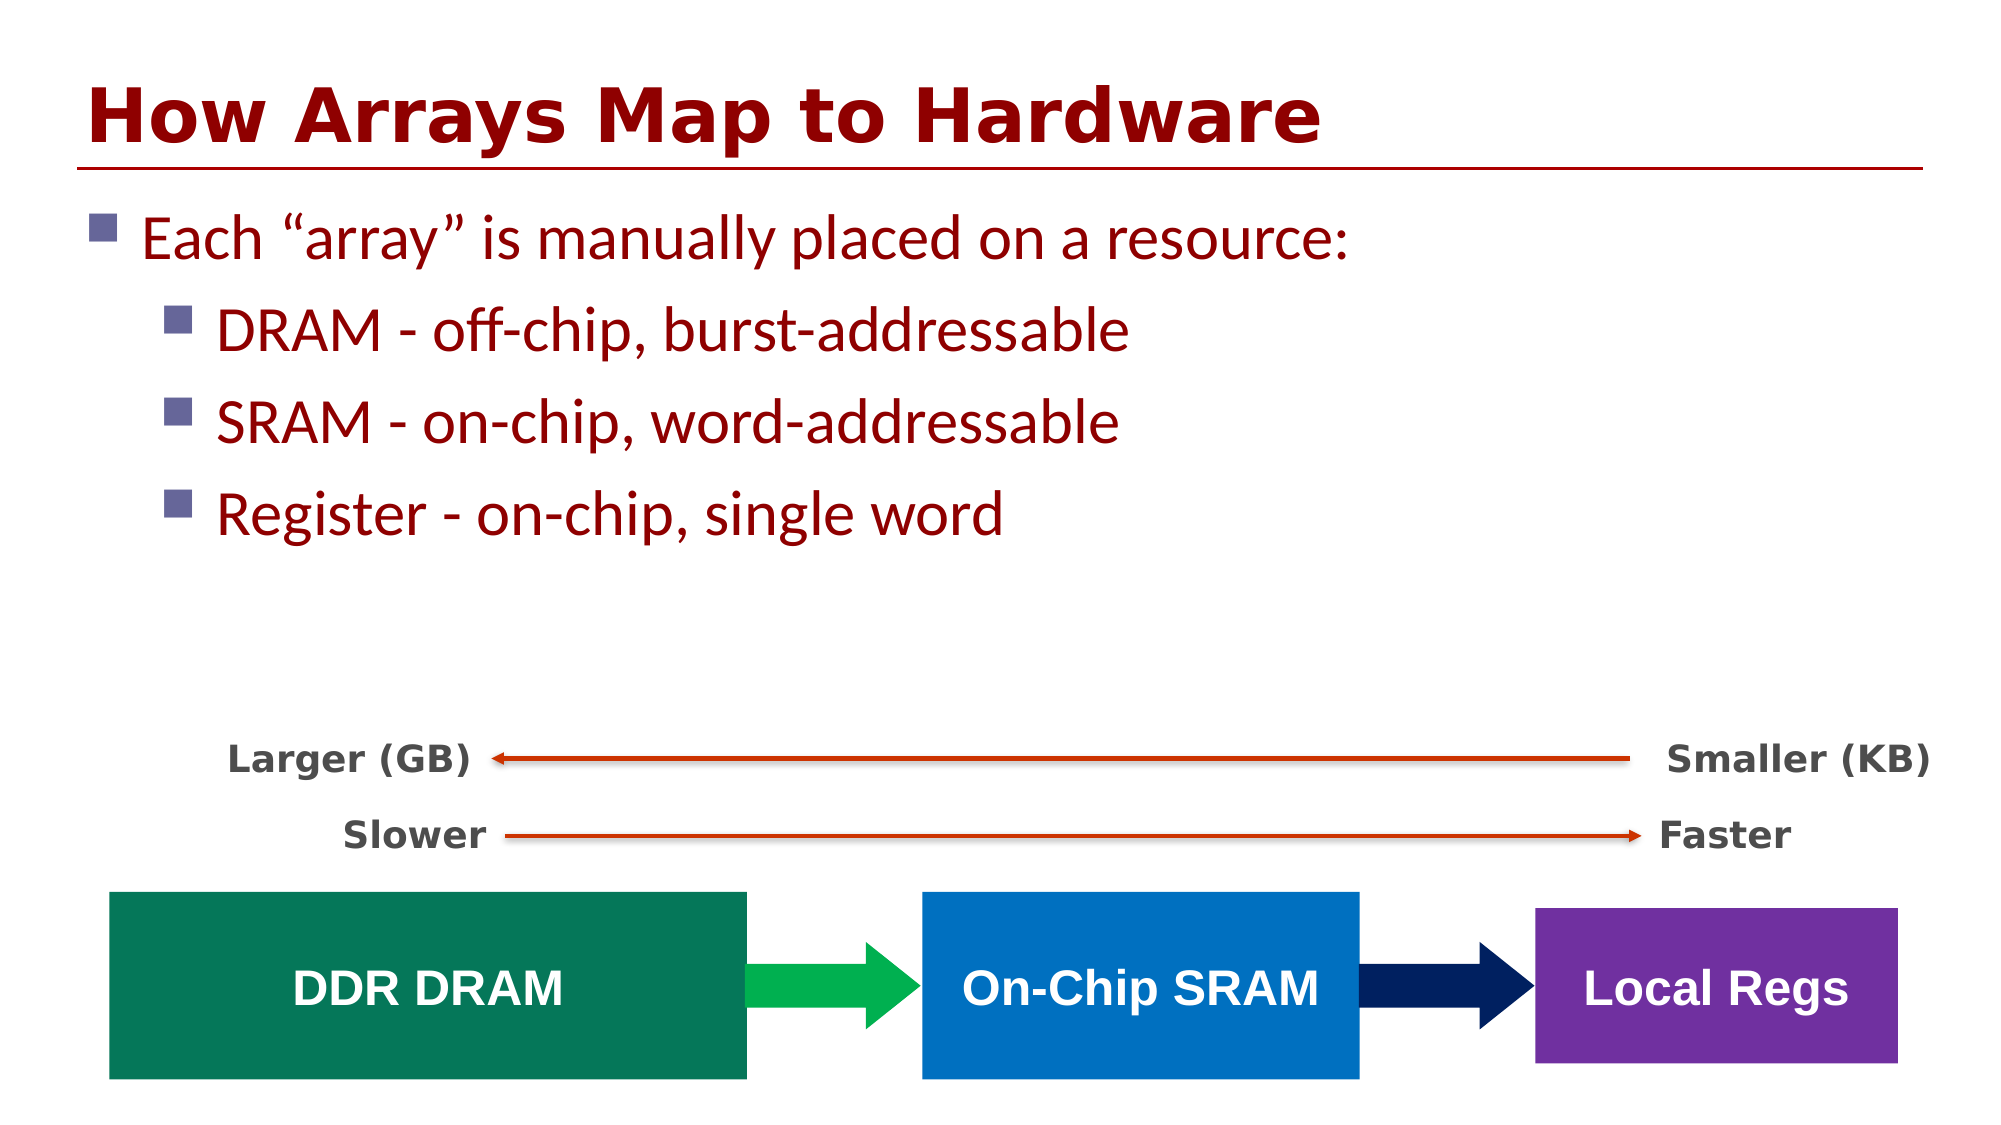

# How Arrays Map to Hardware
Each “array” is manually placed on a resource:
DRAM - off-chip, burst-addressable
SRAM - on-chip, word-addressable
Register - on-chip, single word
Larger (GB)
Smaller (KB)

Slower
Faster

DDR DRAM

On-Chip SRAM

Local Regs
37